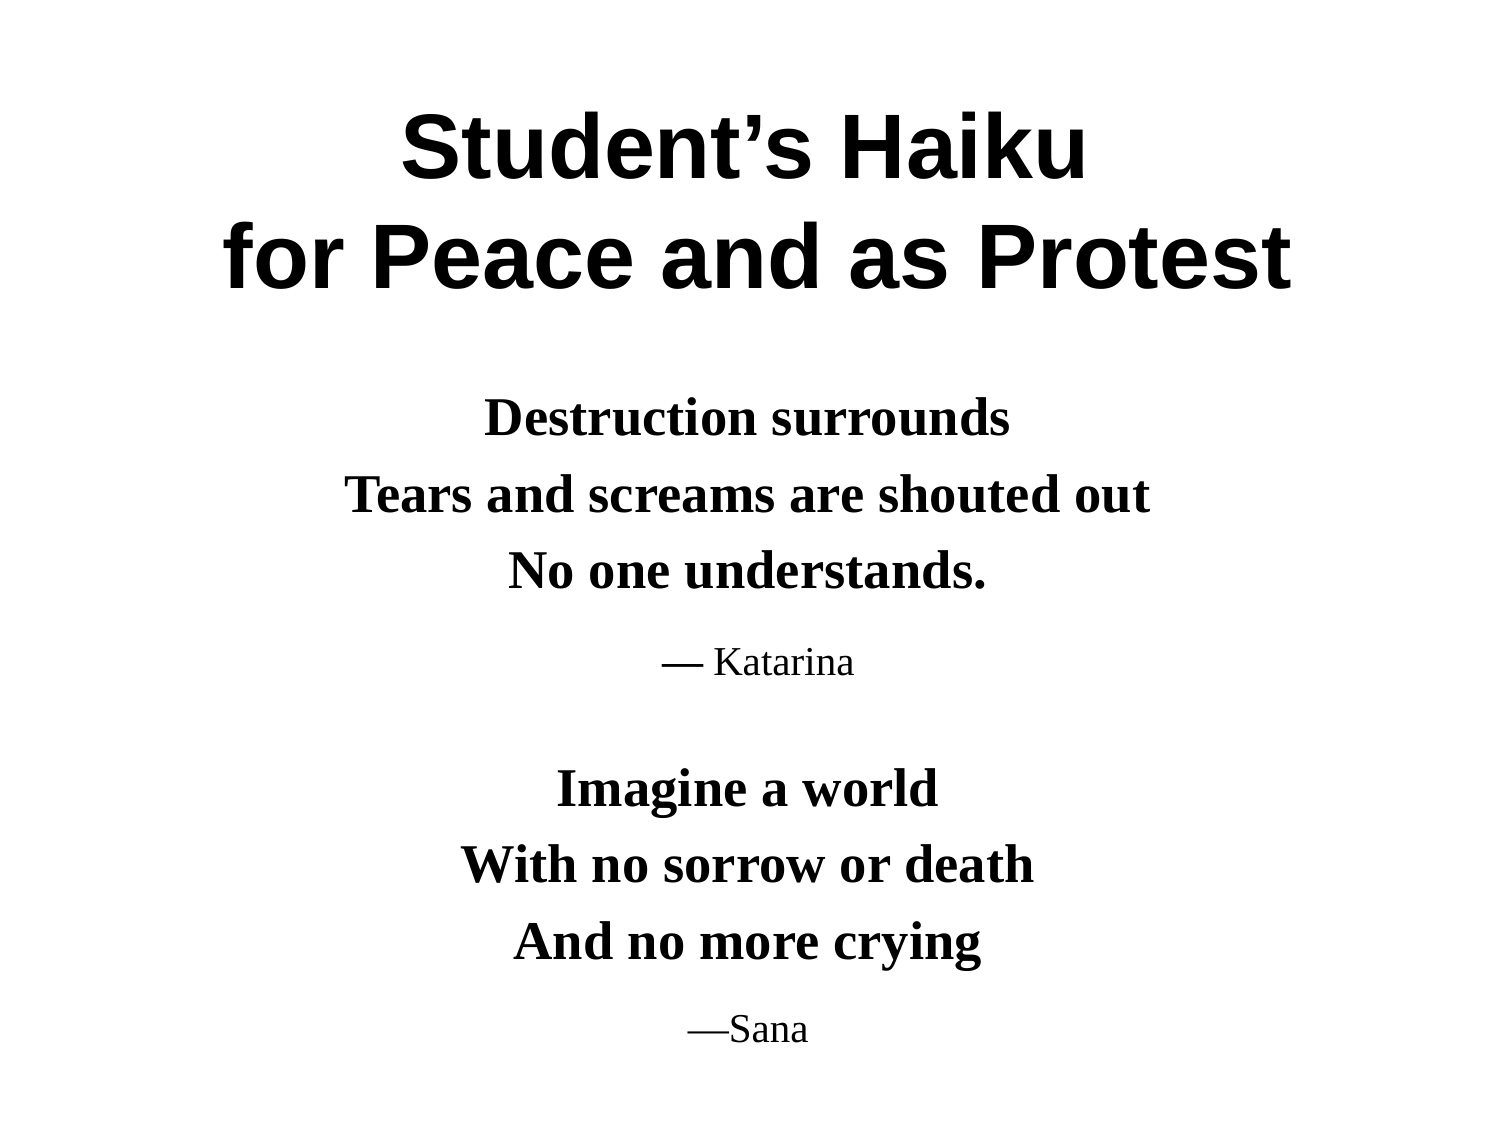

# Student’s Haiku for Peace and as Protest
Destruction surrounds
Tears and screams are shouted out
No one understands.

  — Katarina

Imagine a world
With no sorrow or death
And no more crying

—Sana